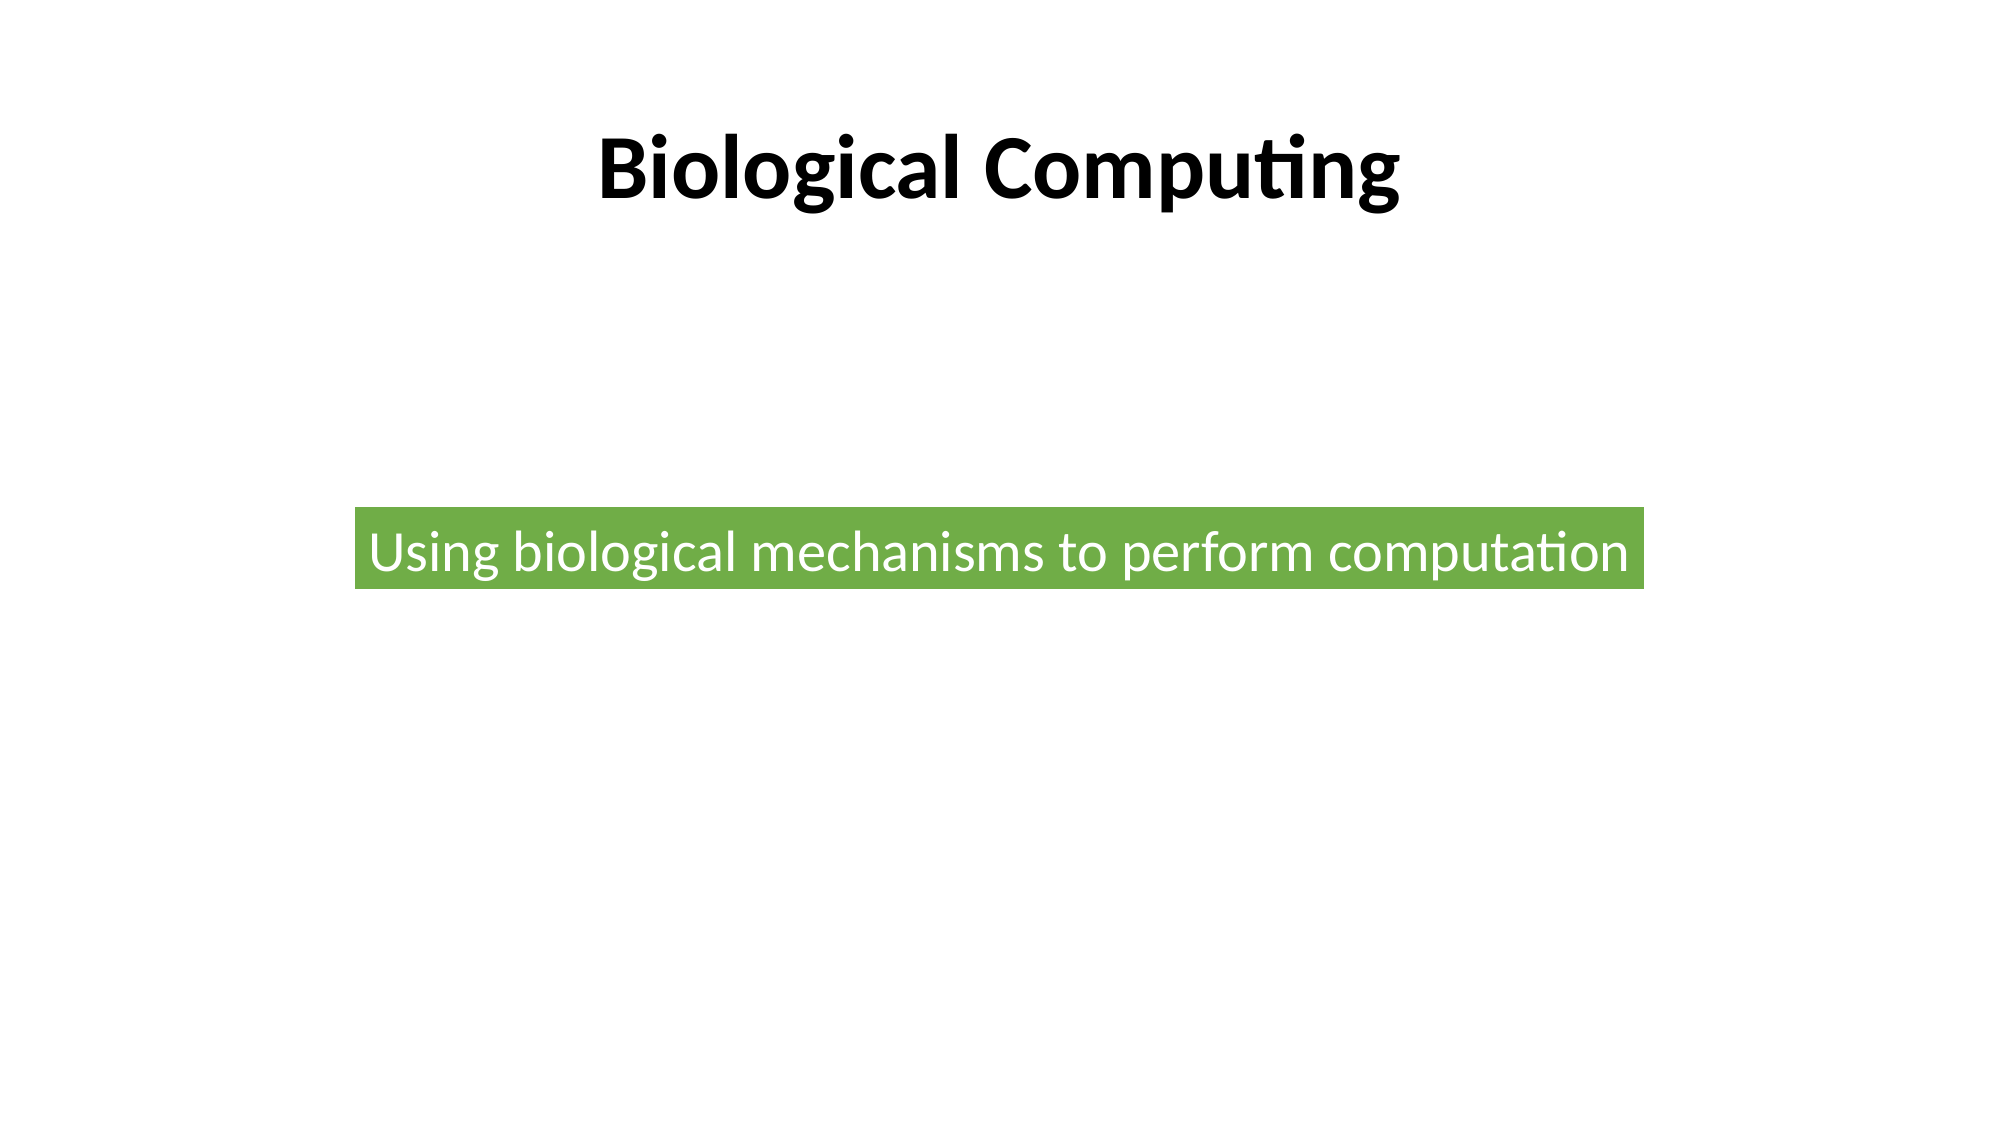

# Biological Computing
Using biological mechanisms to perform computation